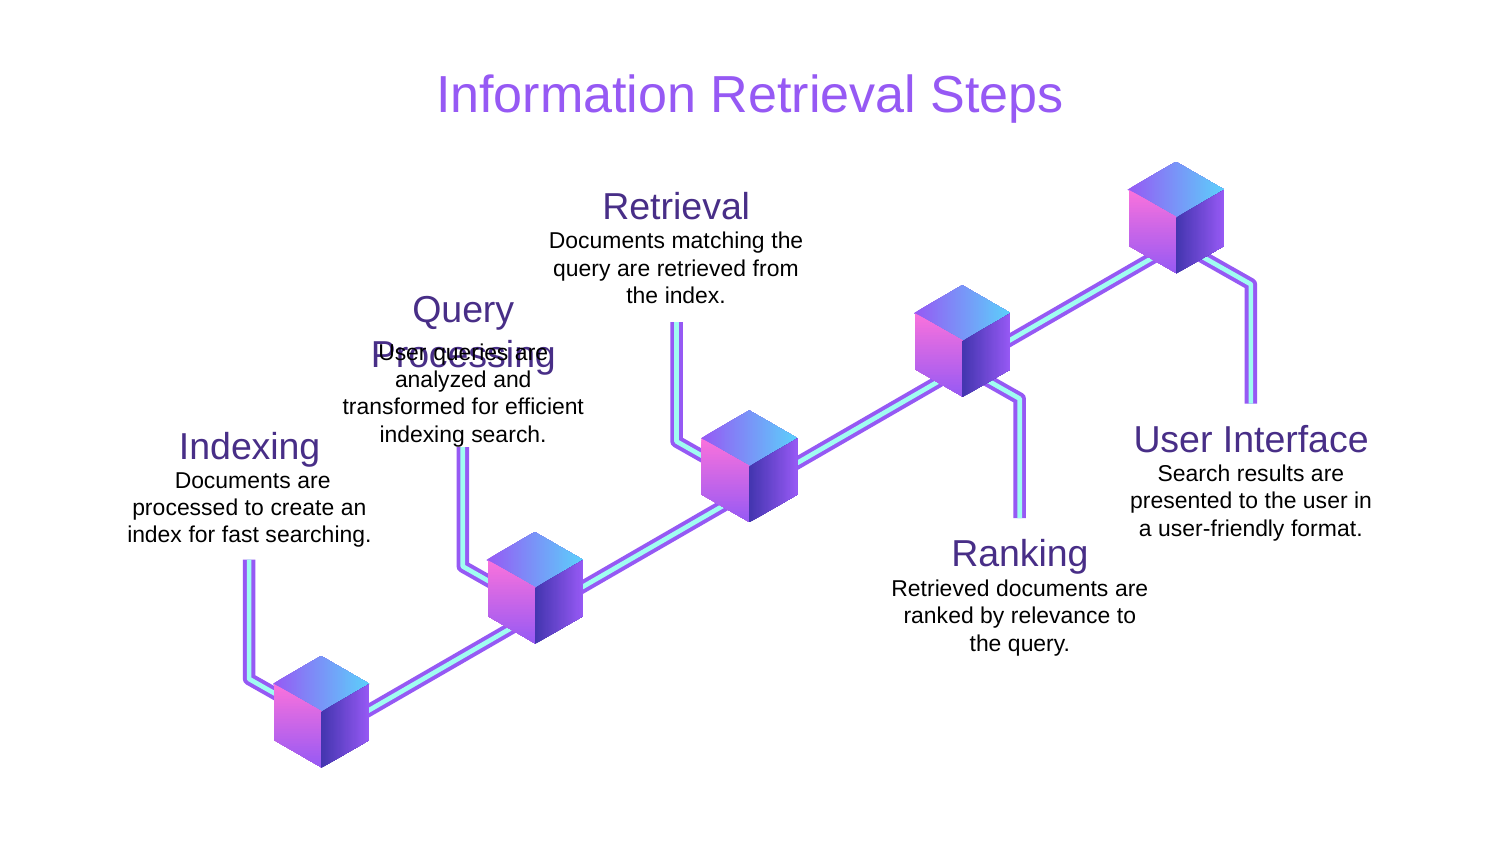

# Information Retrieval Steps

Retrieval
Documents matching the query are retrieved from the index.

Query Processing
User queries are analyzed and transformed for efficient indexing search.

User Interface
Search results are presented to the user in a user-friendly format.
Indexing
 Documents are processed to create an index for fast searching.

Ranking
Retrieved documents are ranked by relevance to the query.